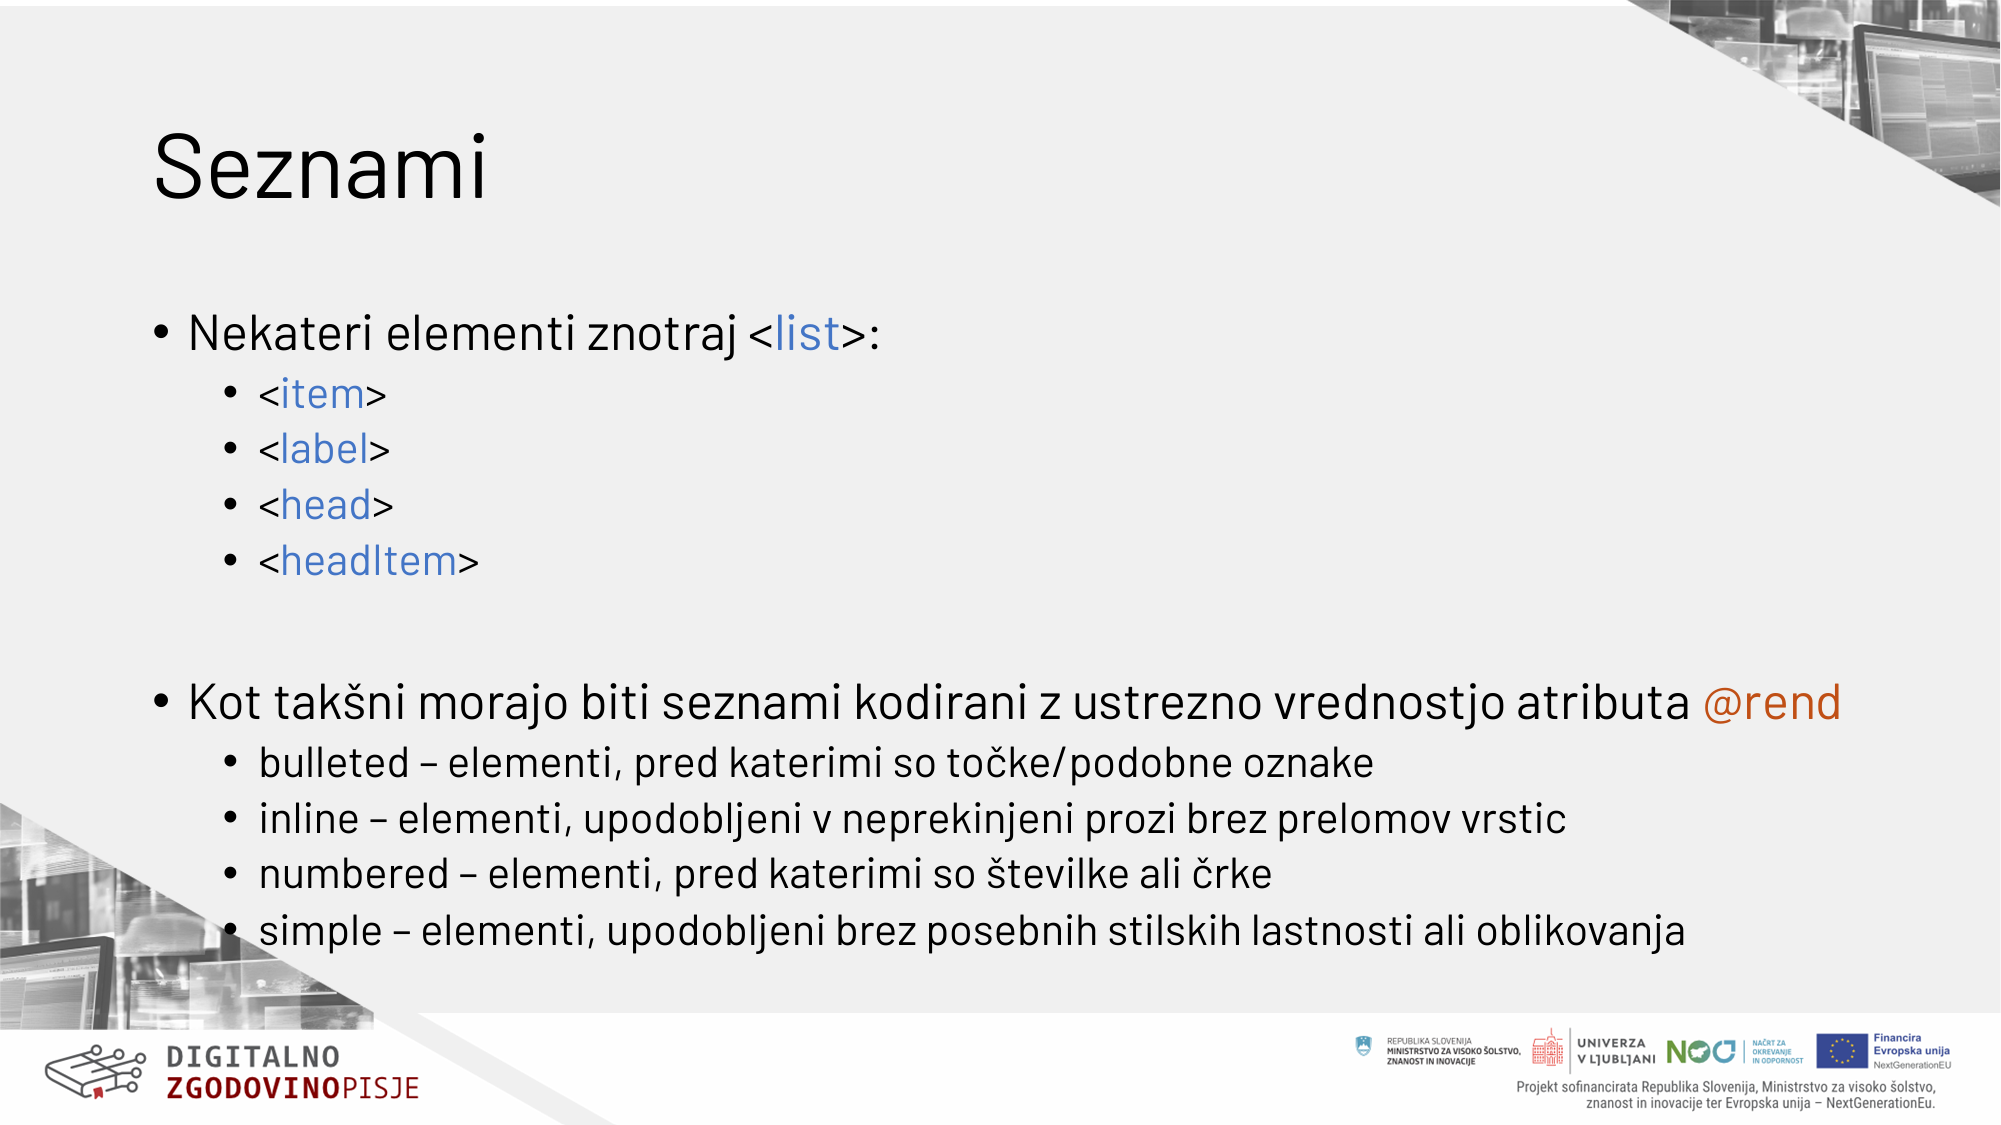

# Seznami
Nekateri elementi znotraj <list>:
<item>
<label>
<head>
<headItem>

Kot takšni morajo biti seznami kodirani z ustrezno vrednostjo atributa @rend
bulleted – elementi, pred katerimi so točke/podobne oznake
inline – elementi, upodobljeni v neprekinjeni prozi brez prelomov vrstic
numbered – elementi, pred katerimi so številke ali črke
simple – elementi, upodobljeni brez posebnih stilskih lastnosti ali oblikovanja